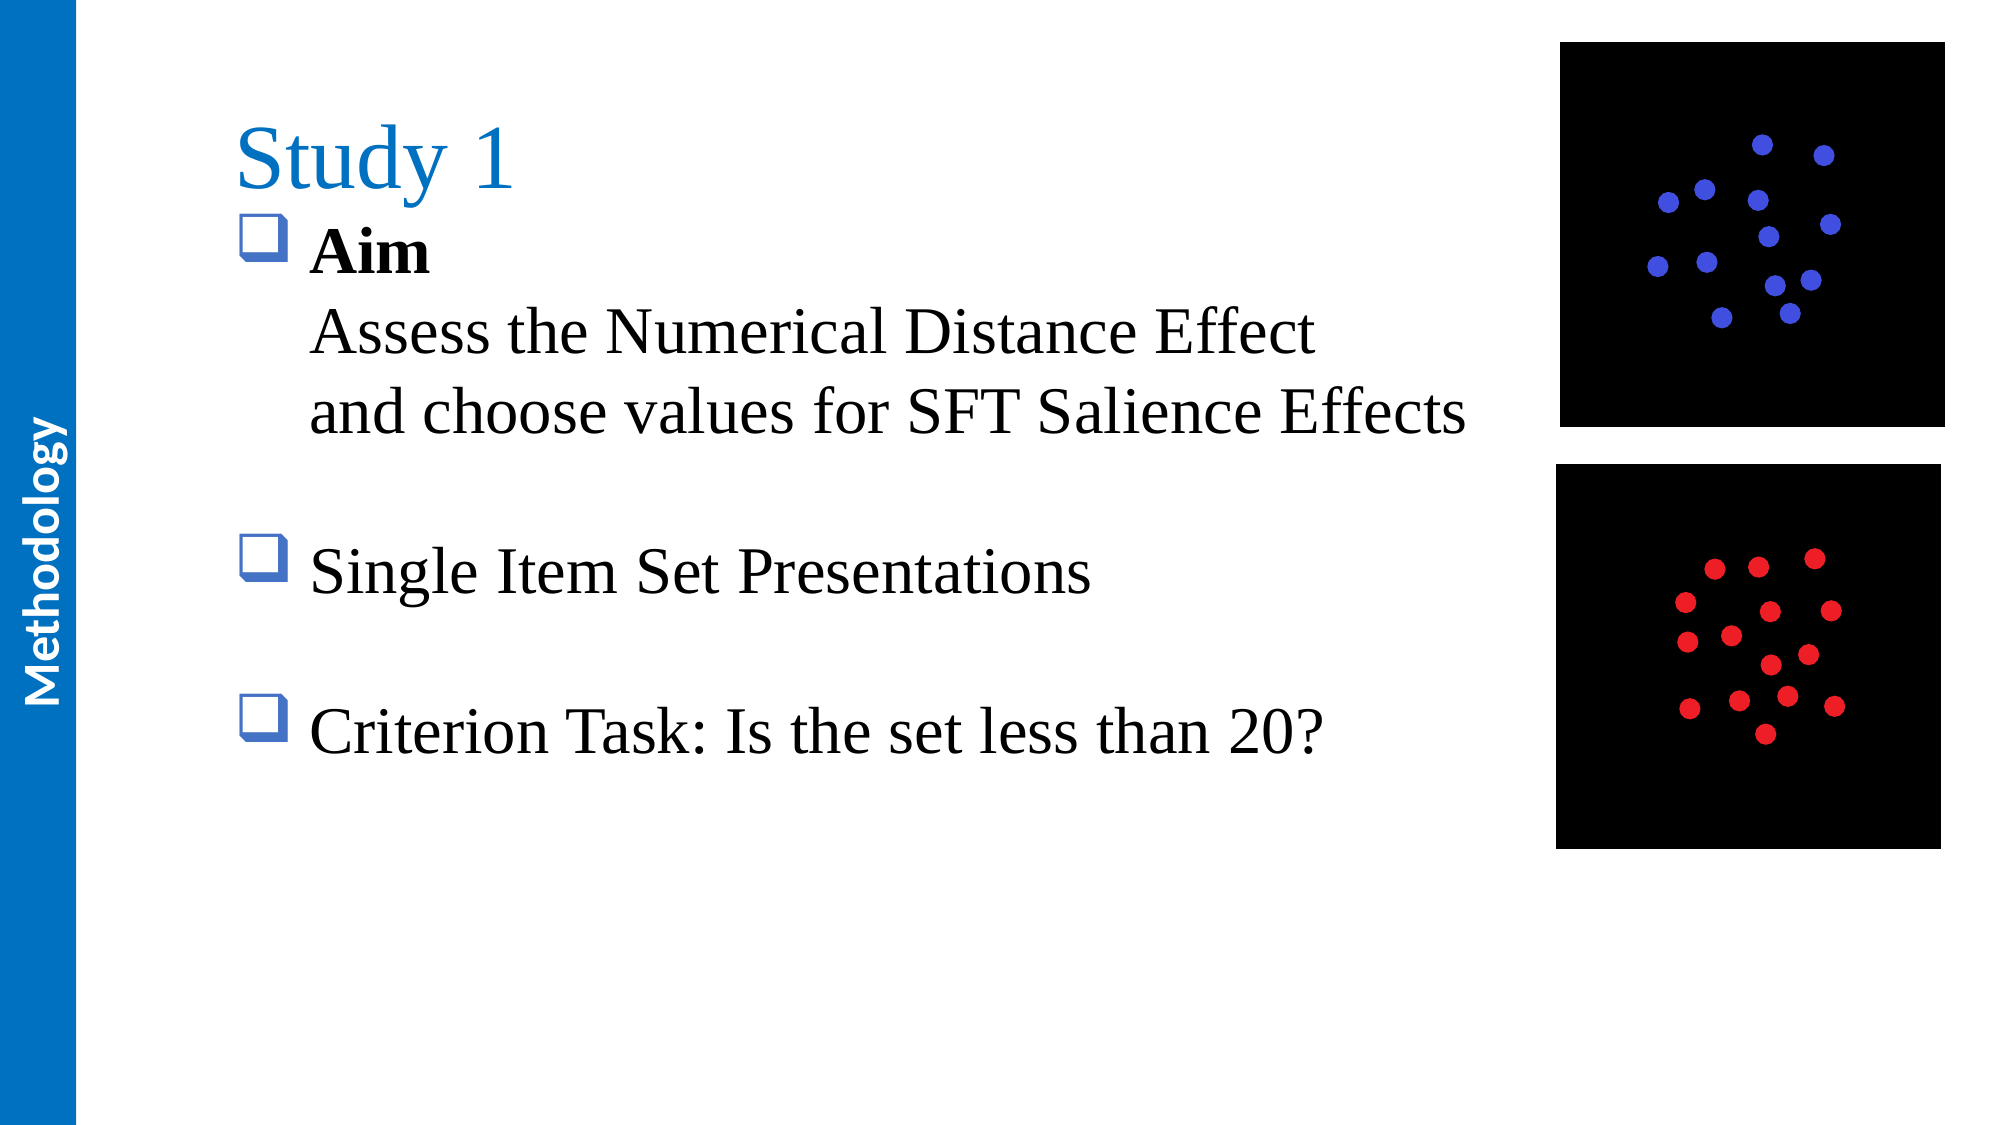

Study 1
Aim
Assess the Numerical Distance Effect
and choose values for SFT Salience Effects

Single Item Set Presentations

Criterion Task: Is the set less than 20?

Methodology